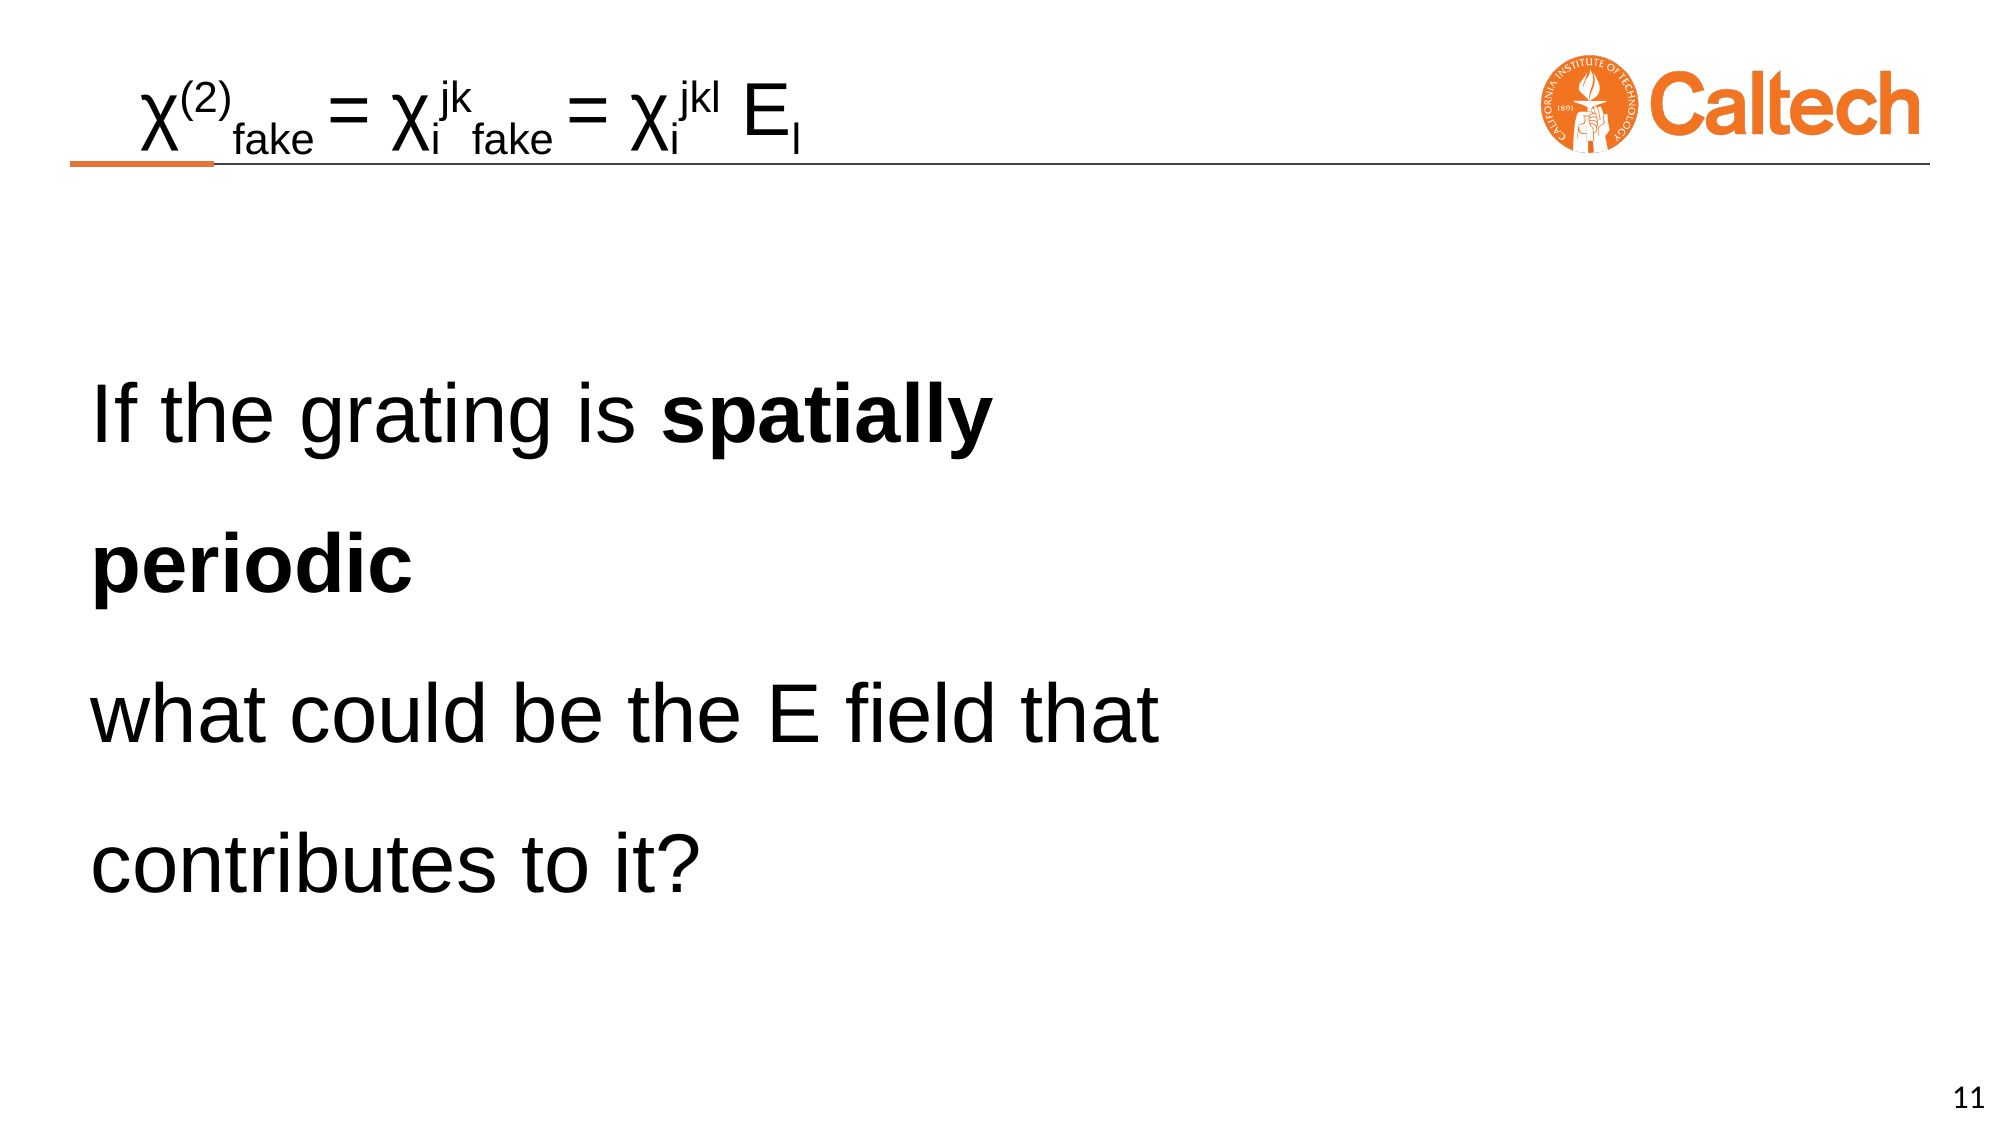

χ(2)fake = χijkfake = χijkl El
If the grating is spatially periodic
what could be the E field that contributes to it?

11